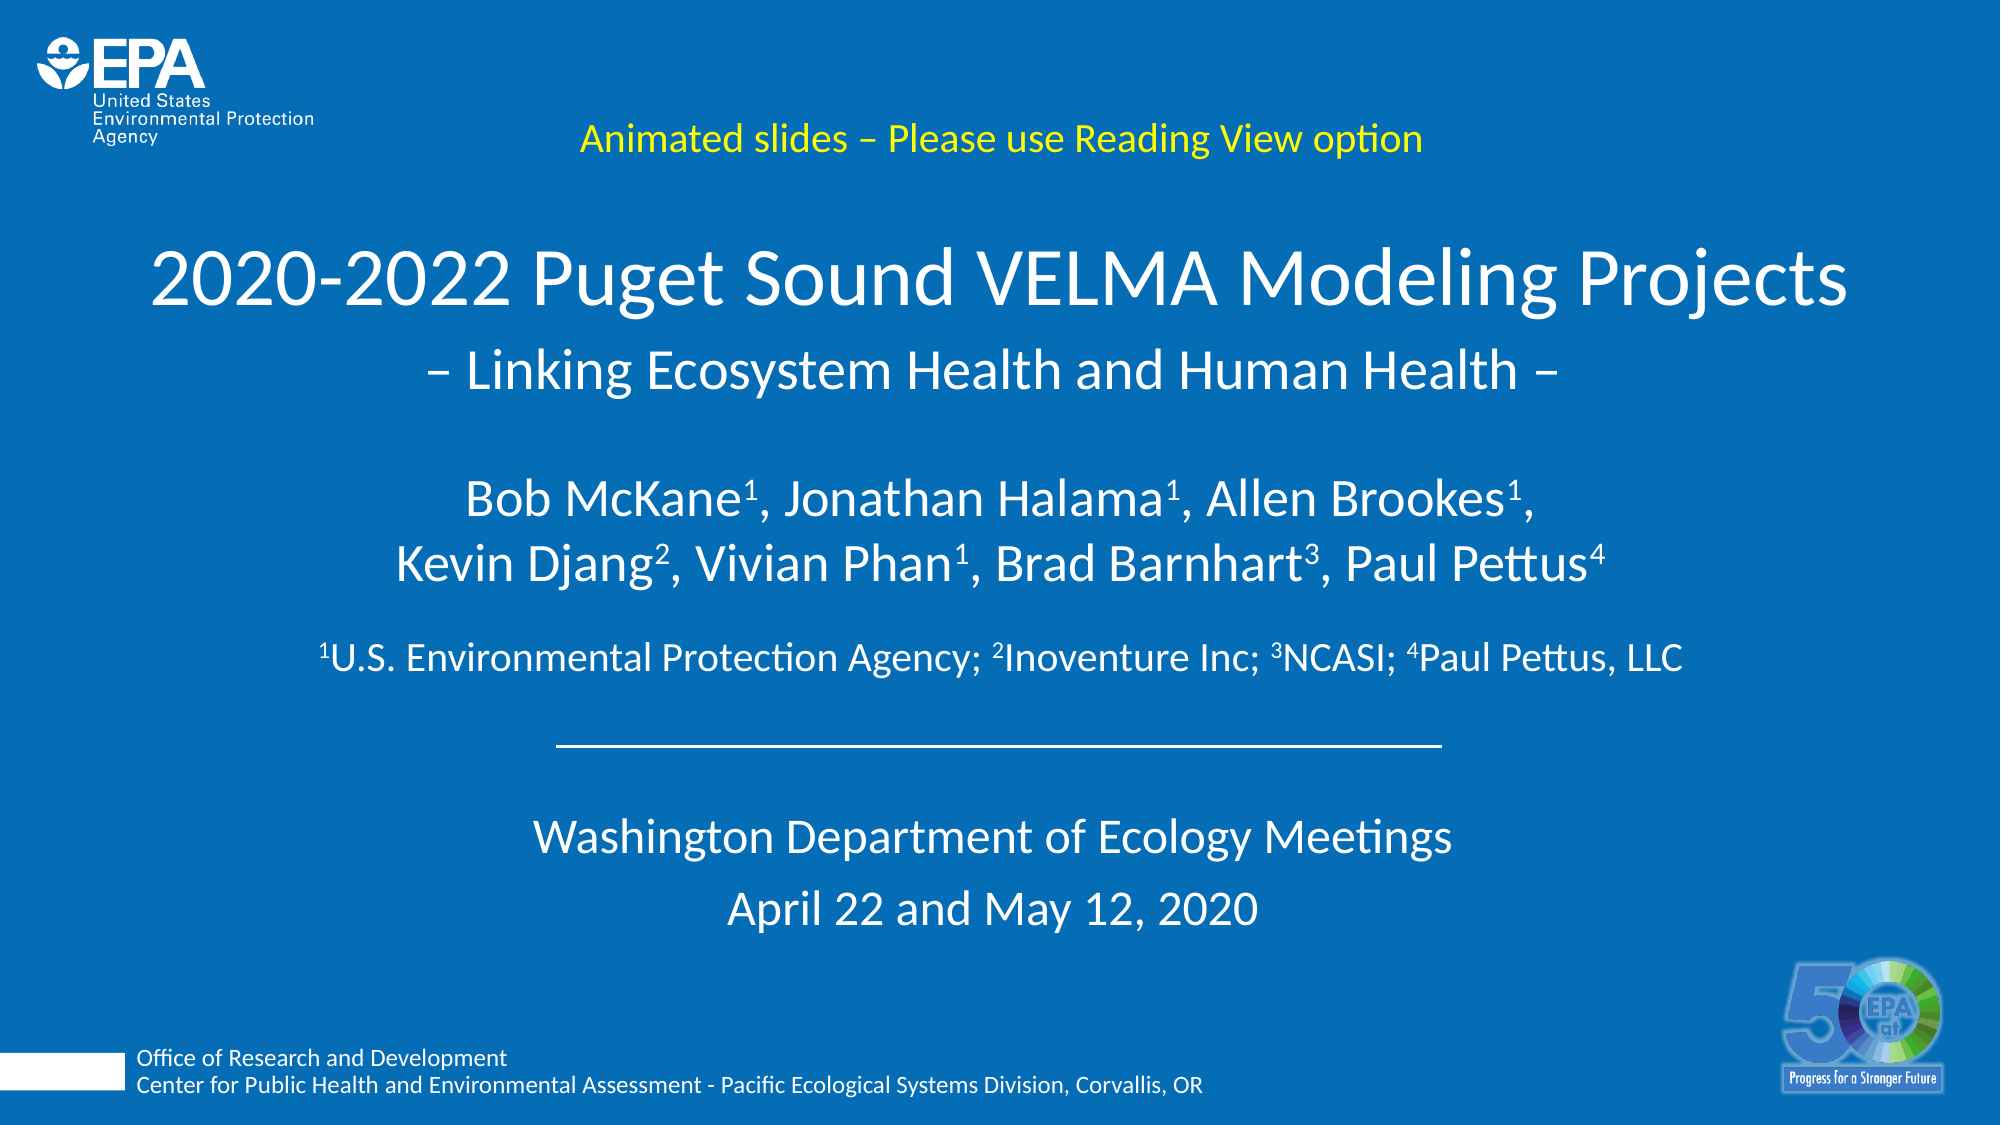

Animated slides – Please use Reading View option
2020-2022 Puget Sound VELMA Modeling Projects
– Linking Ecosystem Health and Human Health –
Bob McKane1, Jonathan Halama1, Allen Brookes1,
Kevin Djang2, Vivian Phan1, Brad Barnhart3, Paul Pettus4
1U.S. Environmental Protection Agency; 2Inoventure Inc; 3NCASI; 4Paul Pettus, LLC
Washington Department of Ecology Meetings
April 22 and May 12, 2020
Office of Research and Development
Center for Public Health and Environmental Assessment - Pacific Ecological Systems Division, Corvallis, OR